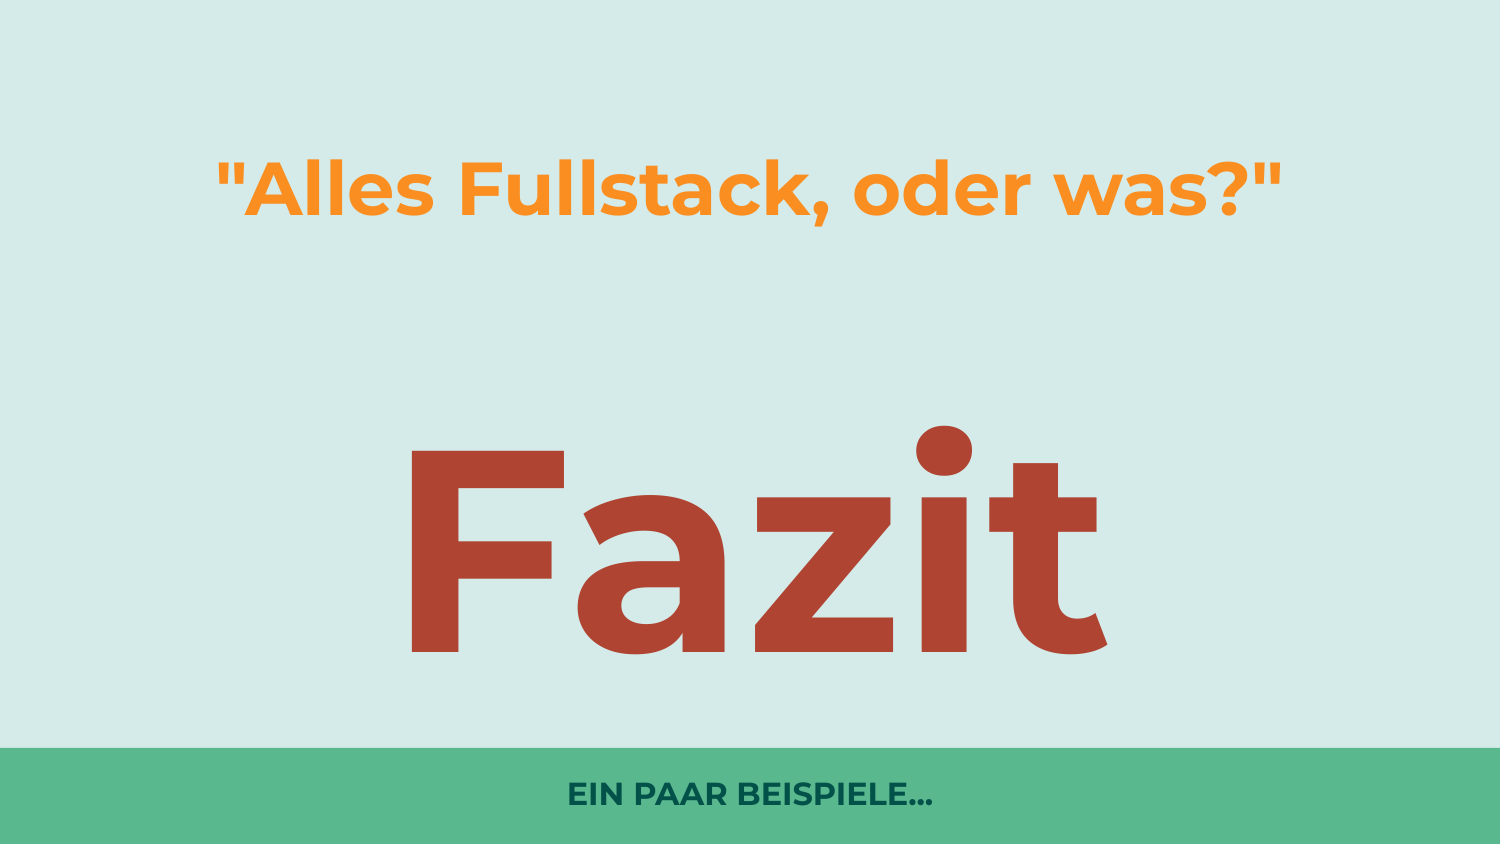

"Alles Fullstack, oder was?"

Fazit
# Ein paar Beispiele...